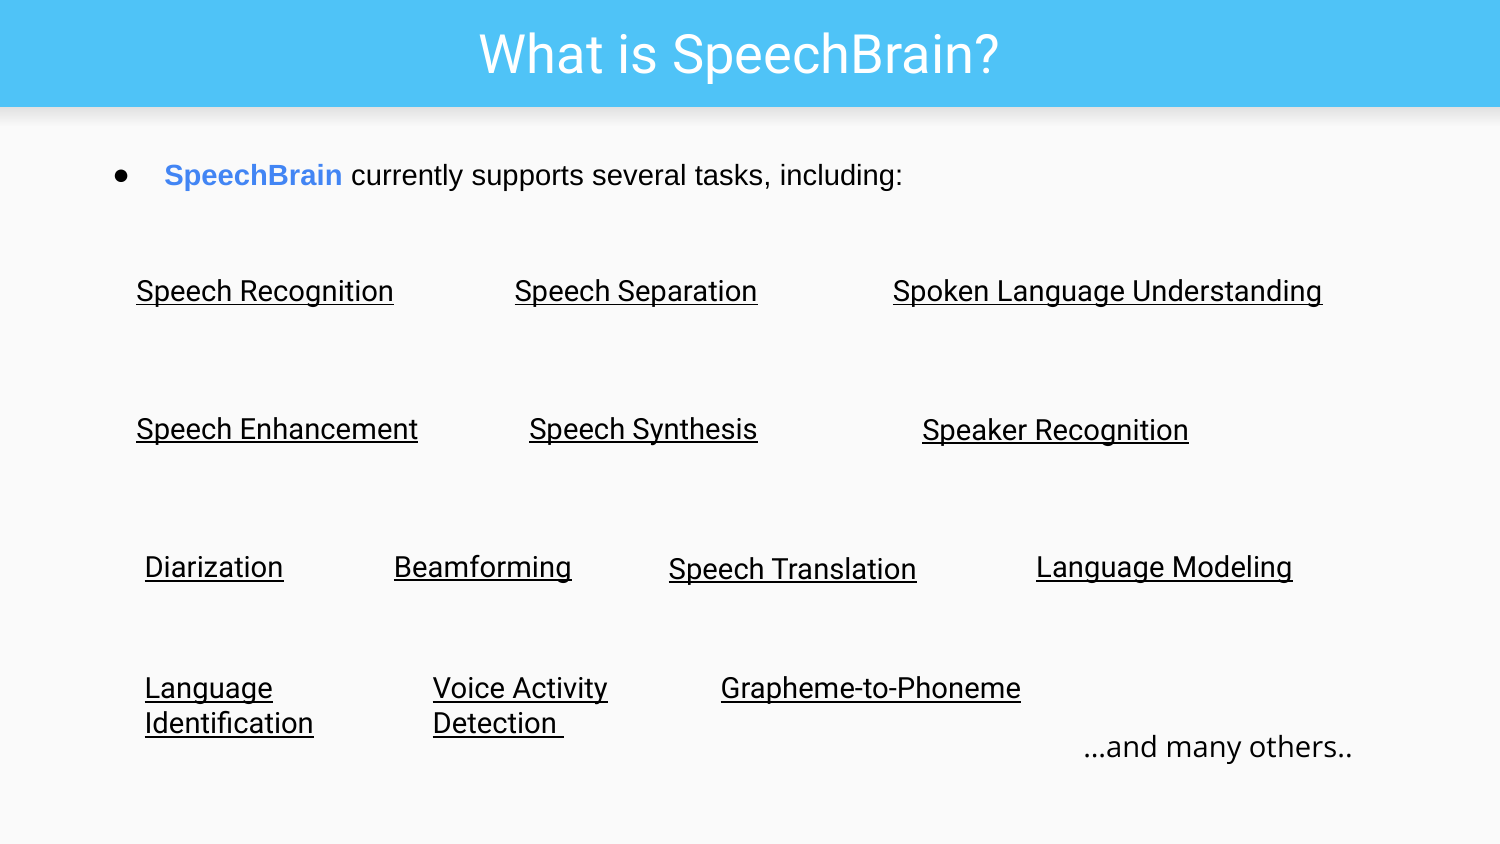

# What is SpeechBrain?
SpeechBrain currently supports several tasks, including:

Speech Separation
Speech Recognition
Spoken Language Understanding
Speech Synthesis
Speech Enhancement
Speaker Recognition
Beamforming
Diarization
Language Modeling
Speech Translation
Language Identification
Voice Activity Detection
Grapheme-to-Phoneme
…and many others..